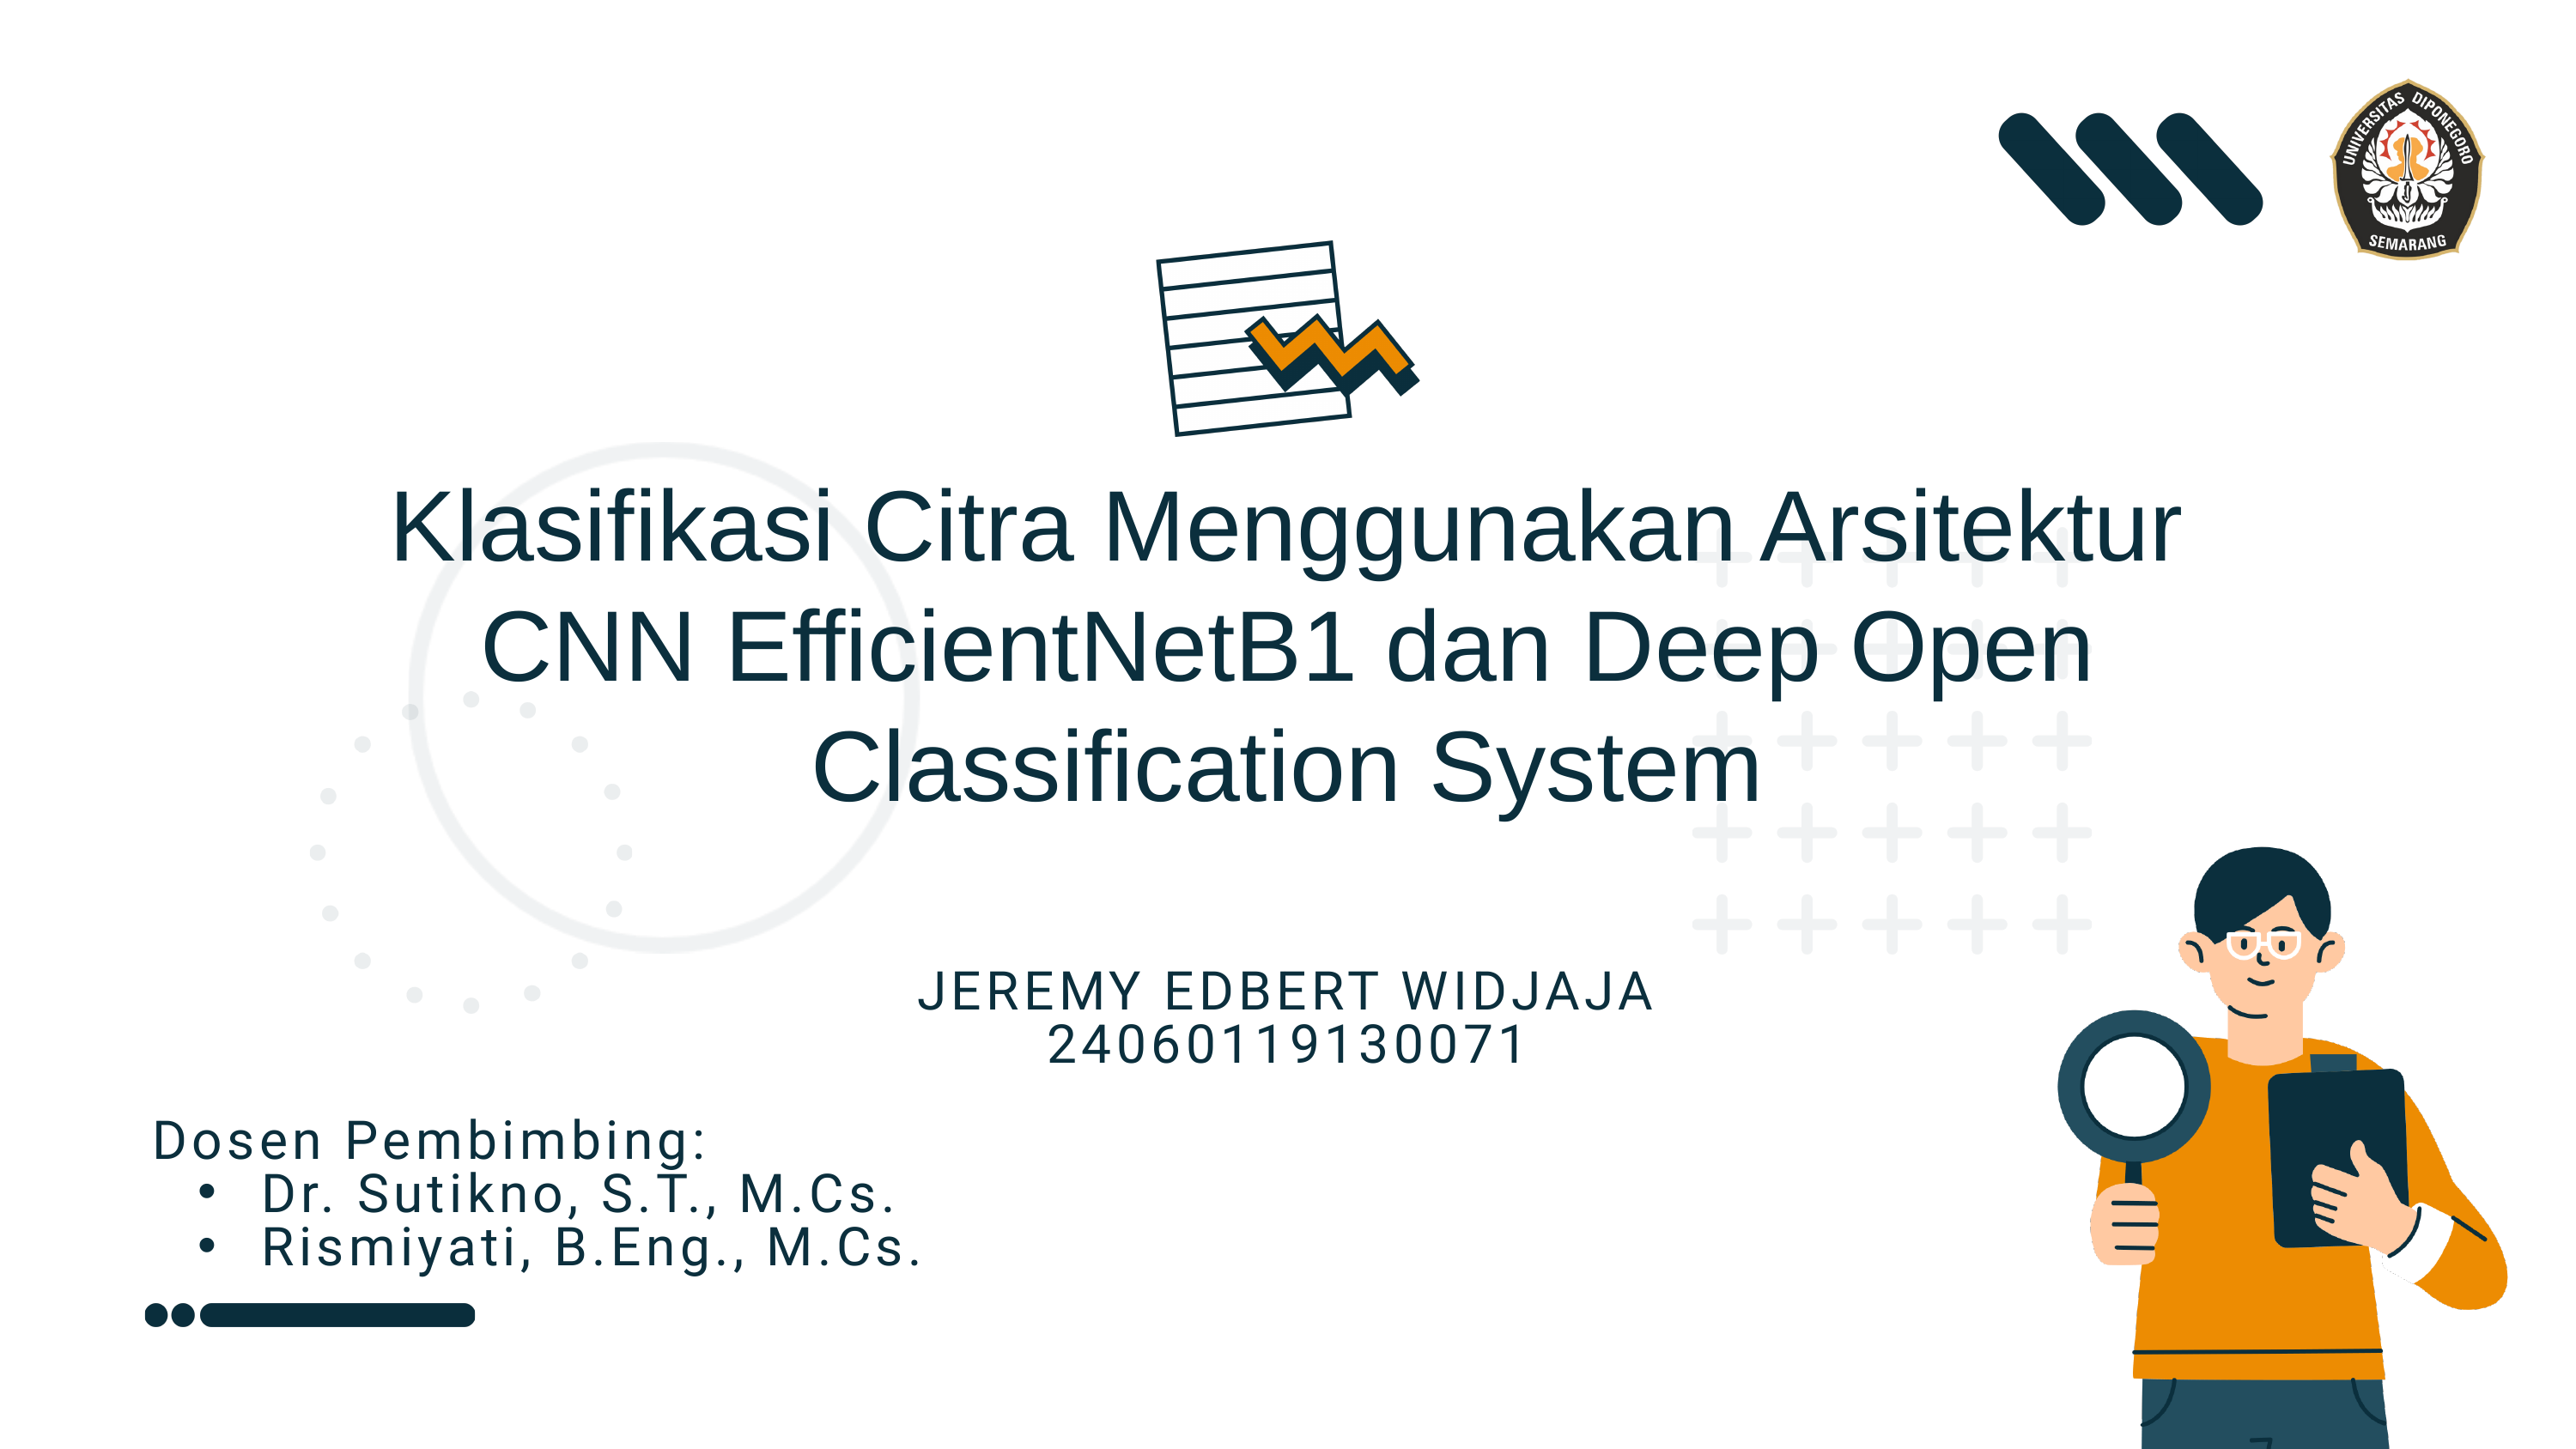

Klasifikasi Citra Menggunakan Arsitektur CNN EfficientNetB1 dan Deep Open Classification System
JEREMY EDBERT WIDJAJA 24060119130071

Dosen Pembimbing:
 Dr. Sutikno, S.T., M.Cs.
 Rismiyati, B.Eng., M.Cs.